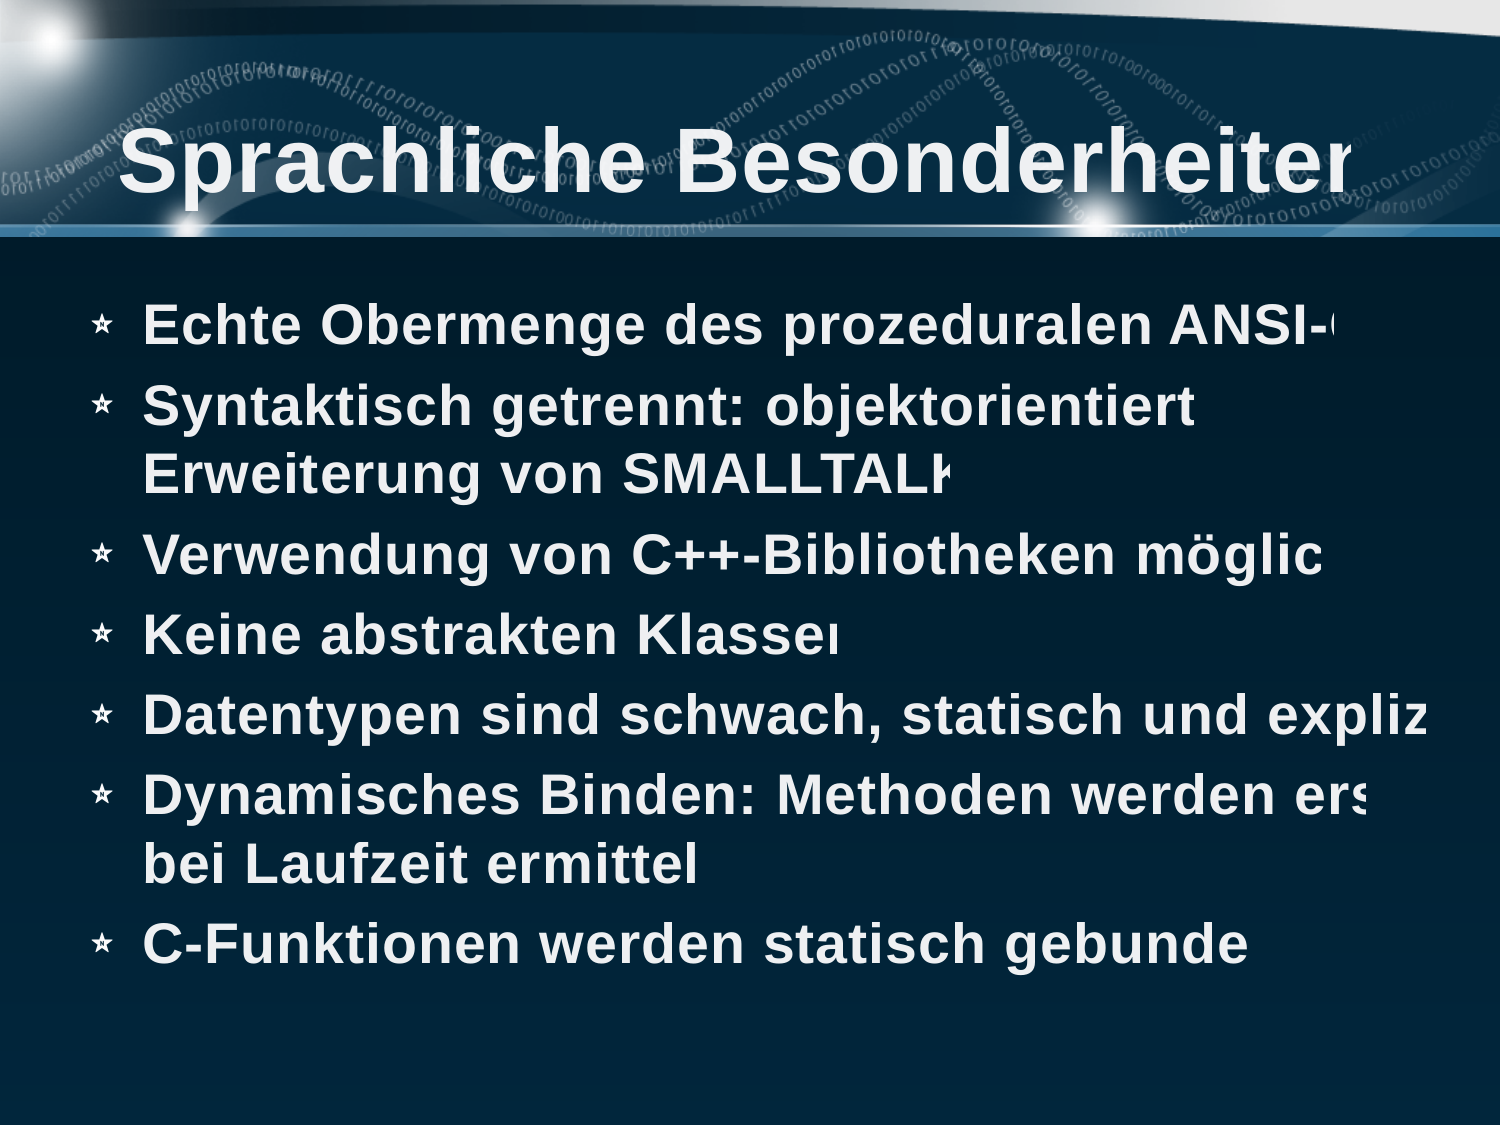

# Sprachliche Besonderheiten
Echte Obermenge des prozeduralen ANSI-C
Syntaktisch getrennt: objektorientierte Erweiterung von SMALLTALK
Verwendung von C++-Bibliotheken möglich
Keine abstrakten Klassen
Datentypen sind schwach, statisch und explizit
Dynamisches Binden: Methoden werden erst bei Laufzeit ermittelt
C-Funktionen werden statisch gebunden